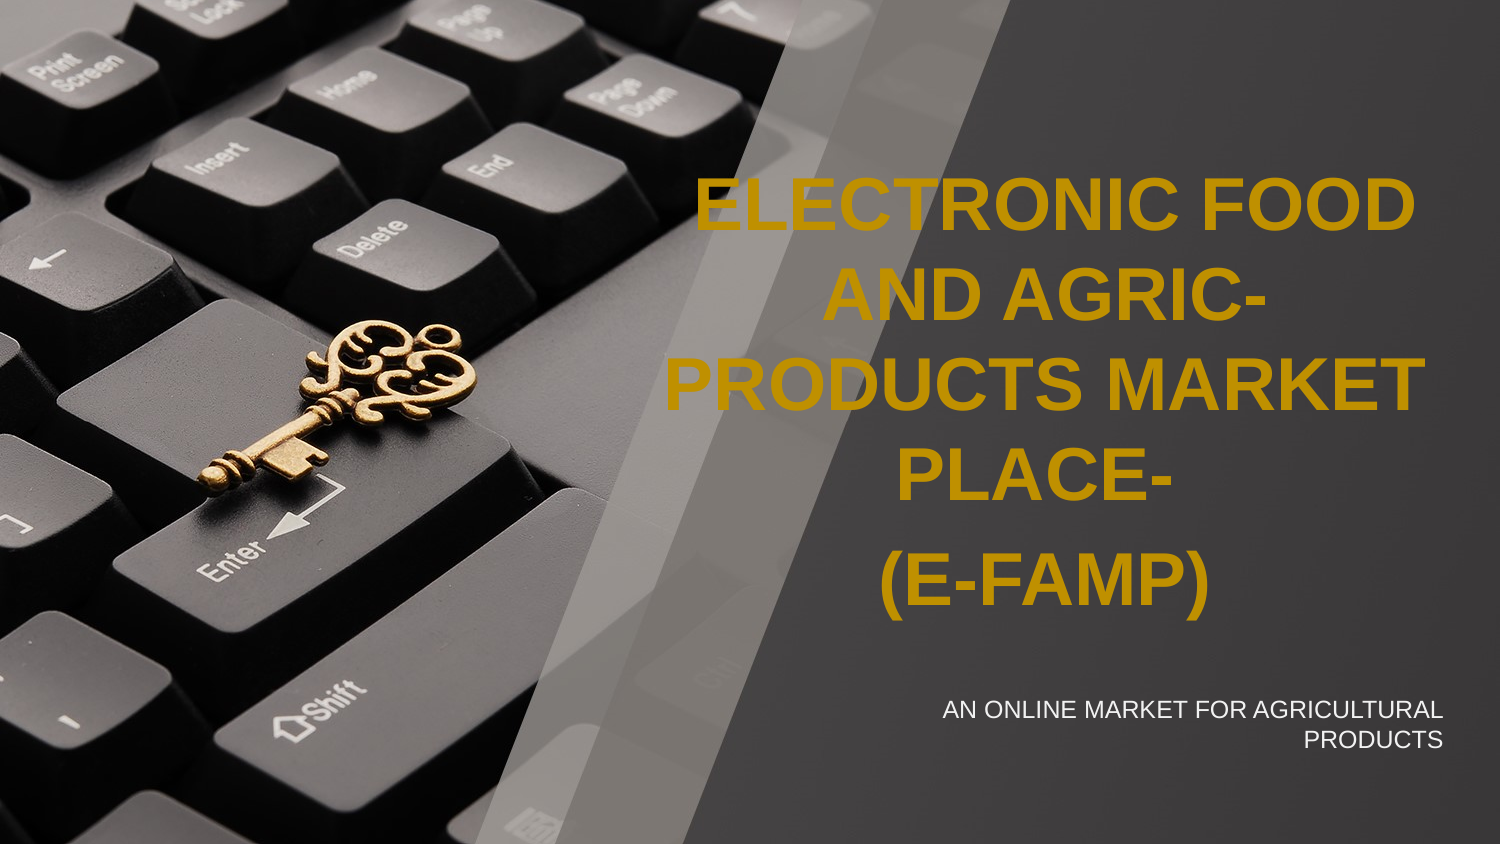

ELECTRONIC FOOD AND AGRIC-PRODUCTS MARKET PLACE-
(E-FAMP)

AN ONLINE MARKET FOR AGRICULTURAL PRODUCTS